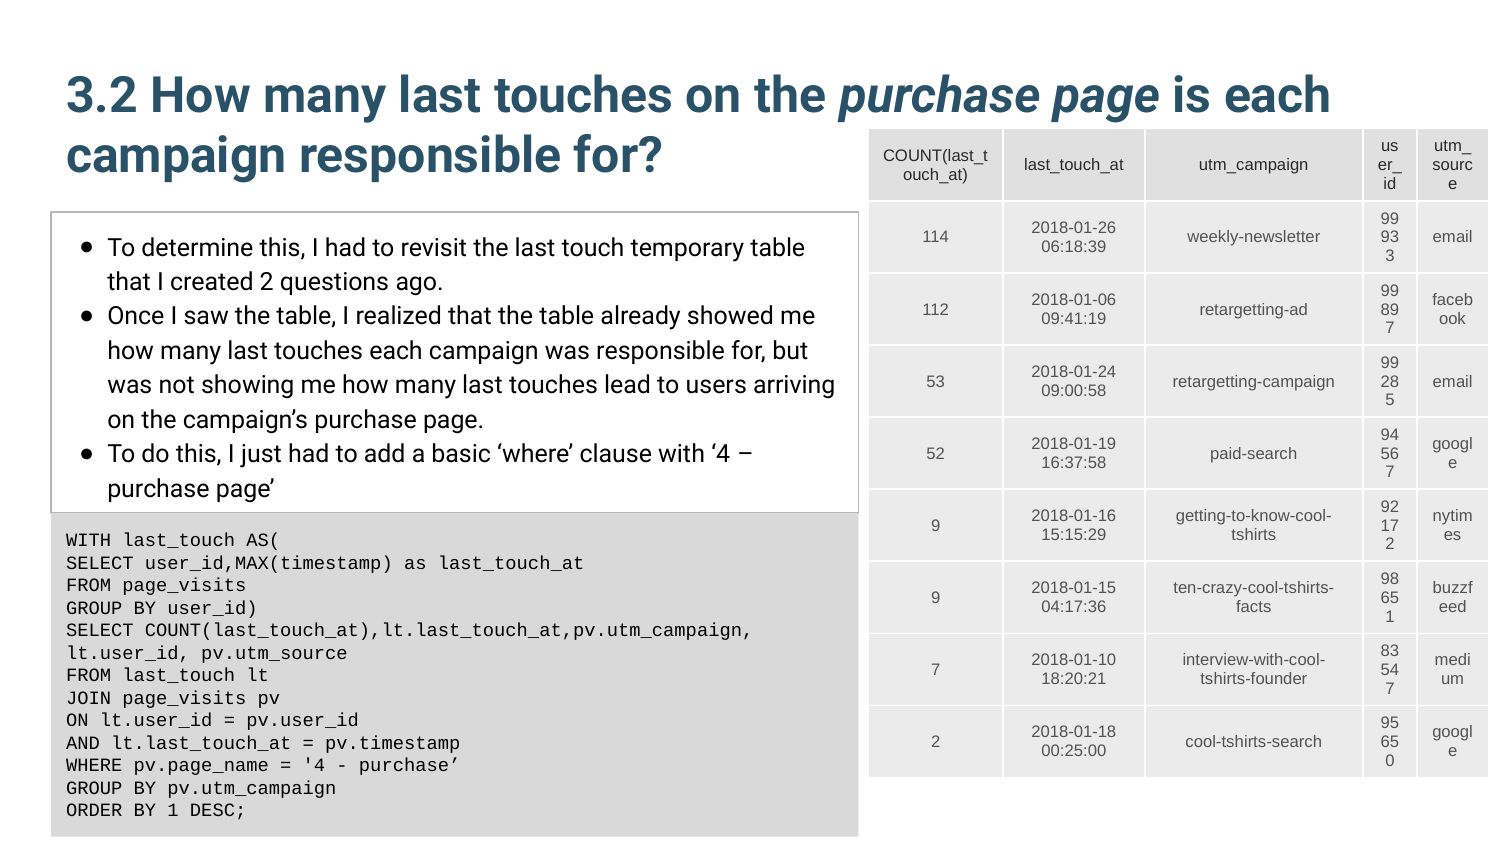

3.2 How many last touches on the purchase page is each campaign responsible for?
| COUNT(last\_touch\_at) | last\_touch\_at | utm\_campaign | user\_id | utm\_source |
| --- | --- | --- | --- | --- |
| 114 | 2018-01-26 06:18:39 | weekly-newsletter | 99933 | email |
| 112 | 2018-01-06 09:41:19 | retargetting-ad | 99897 | facebook |
| 53 | 2018-01-24 09:00:58 | retargetting-campaign | 99285 | email |
| 52 | 2018-01-19 16:37:58 | paid-search | 94567 | google |
| 9 | 2018-01-16 15:15:29 | getting-to-know-cool-tshirts | 92172 | nytimes |
| 9 | 2018-01-15 04:17:36 | ten-crazy-cool-tshirts-facts | 98651 | buzzfeed |
| 7 | 2018-01-10 18:20:21 | interview-with-cool-tshirts-founder | 83547 | medium |
| 2 | 2018-01-18 00:25:00 | cool-tshirts-search | 95650 | google |
To determine this, I had to revisit the last touch temporary table that I created 2 questions ago.
Once I saw the table, I realized that the table already showed me how many last touches each campaign was responsible for, but was not showing me how many last touches lead to users arriving on the campaign’s purchase page.
To do this, I just had to add a basic ‘where’ clause with ‘4 – purchase page’

WITH last_touch AS(
SELECT user_id,MAX(timestamp) as last_touch_at
FROM page_visits
GROUP BY user_id)
SELECT COUNT(last_touch_at),lt.last_touch_at,pv.utm_campaign, lt.user_id, pv.utm_source
FROM last_touch lt
JOIN page_visits pv
ON lt.user_id = pv.user_id
AND lt.last_touch_at = pv.timestamp
WHERE pv.page_name = '4 - purchase’
GROUP BY pv.utm_campaign
ORDER BY 1 DESC;